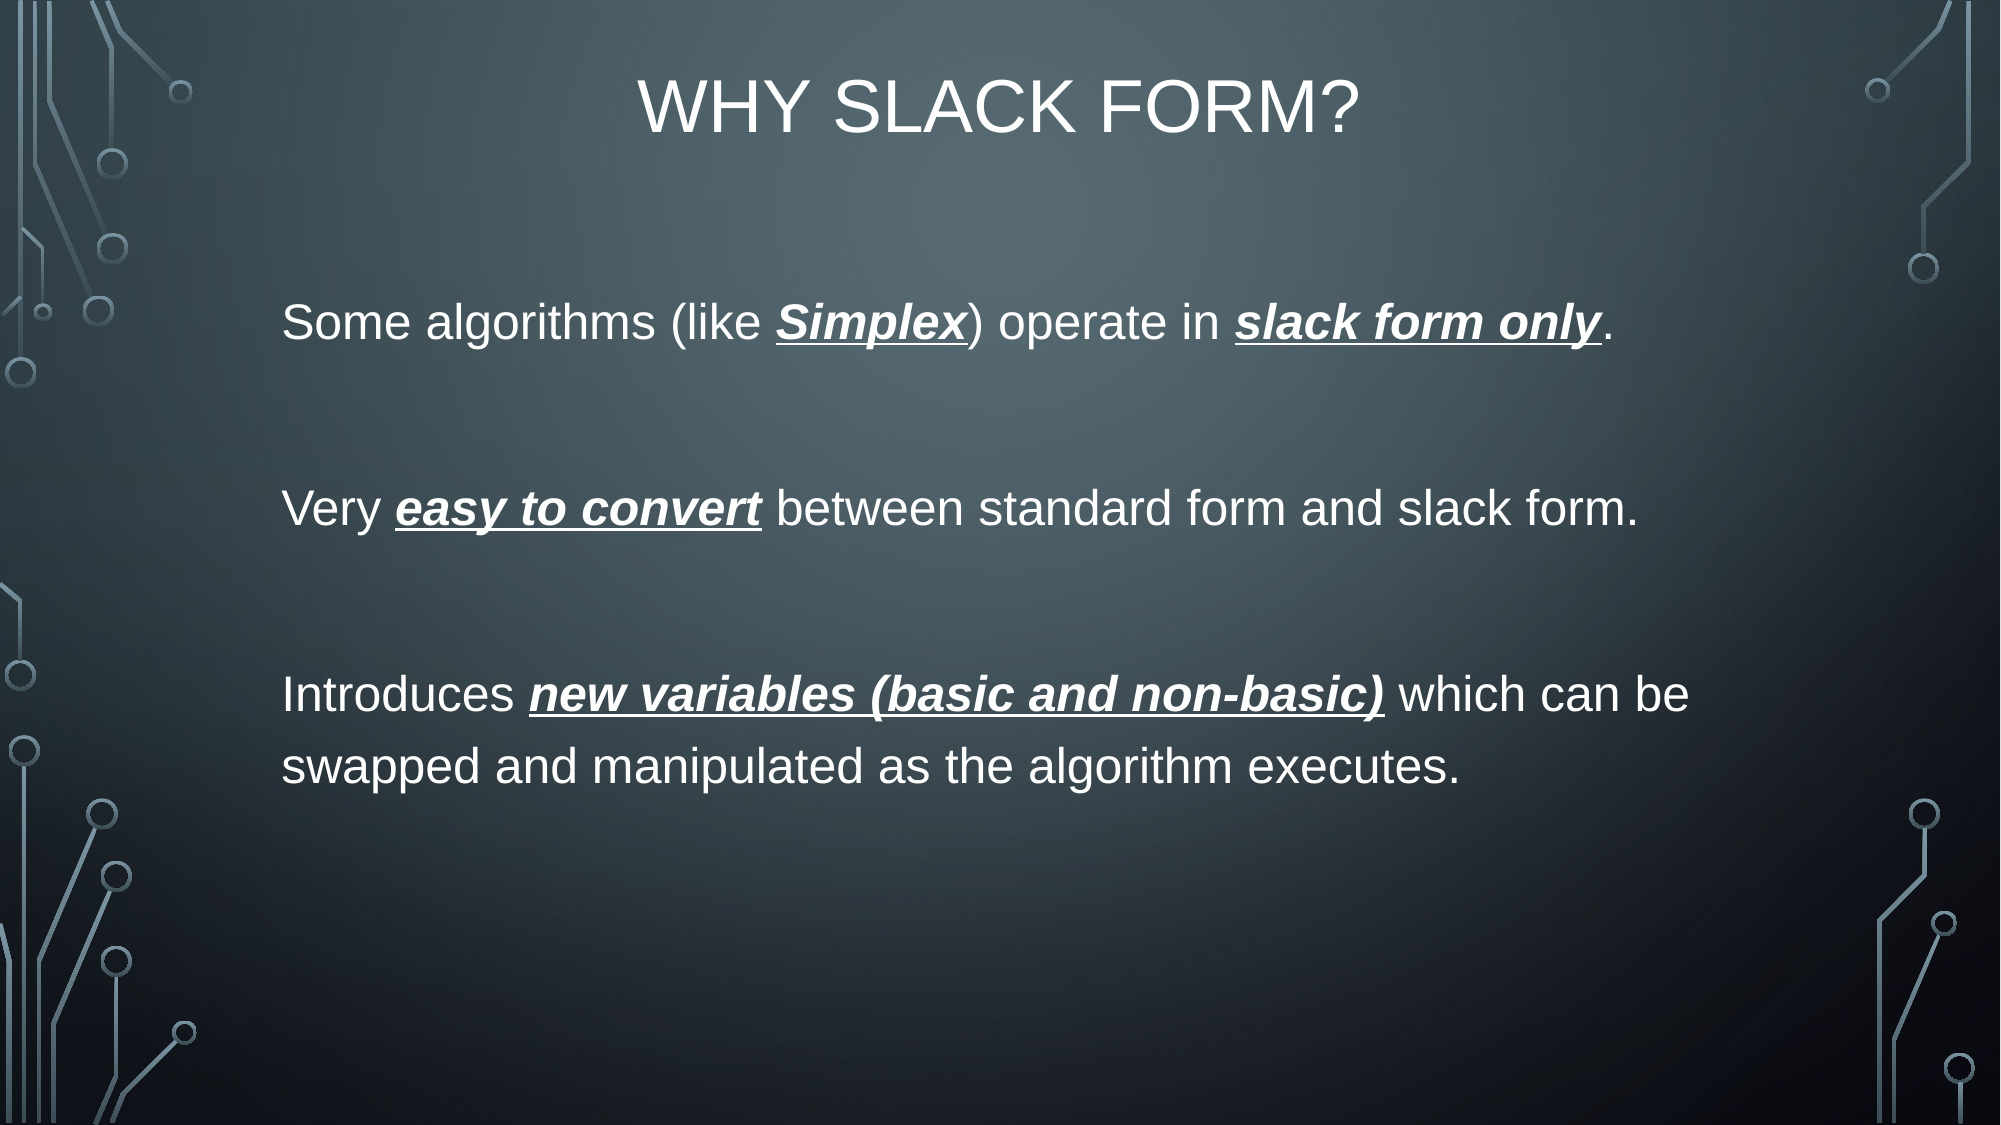

# Why Slack Form?
Some algorithms (like Simplex) operate in slack form only.

Very easy to convert between standard form and slack form.

Introduces new variables (basic and non-basic) which can be swapped and manipulated as the algorithm executes.